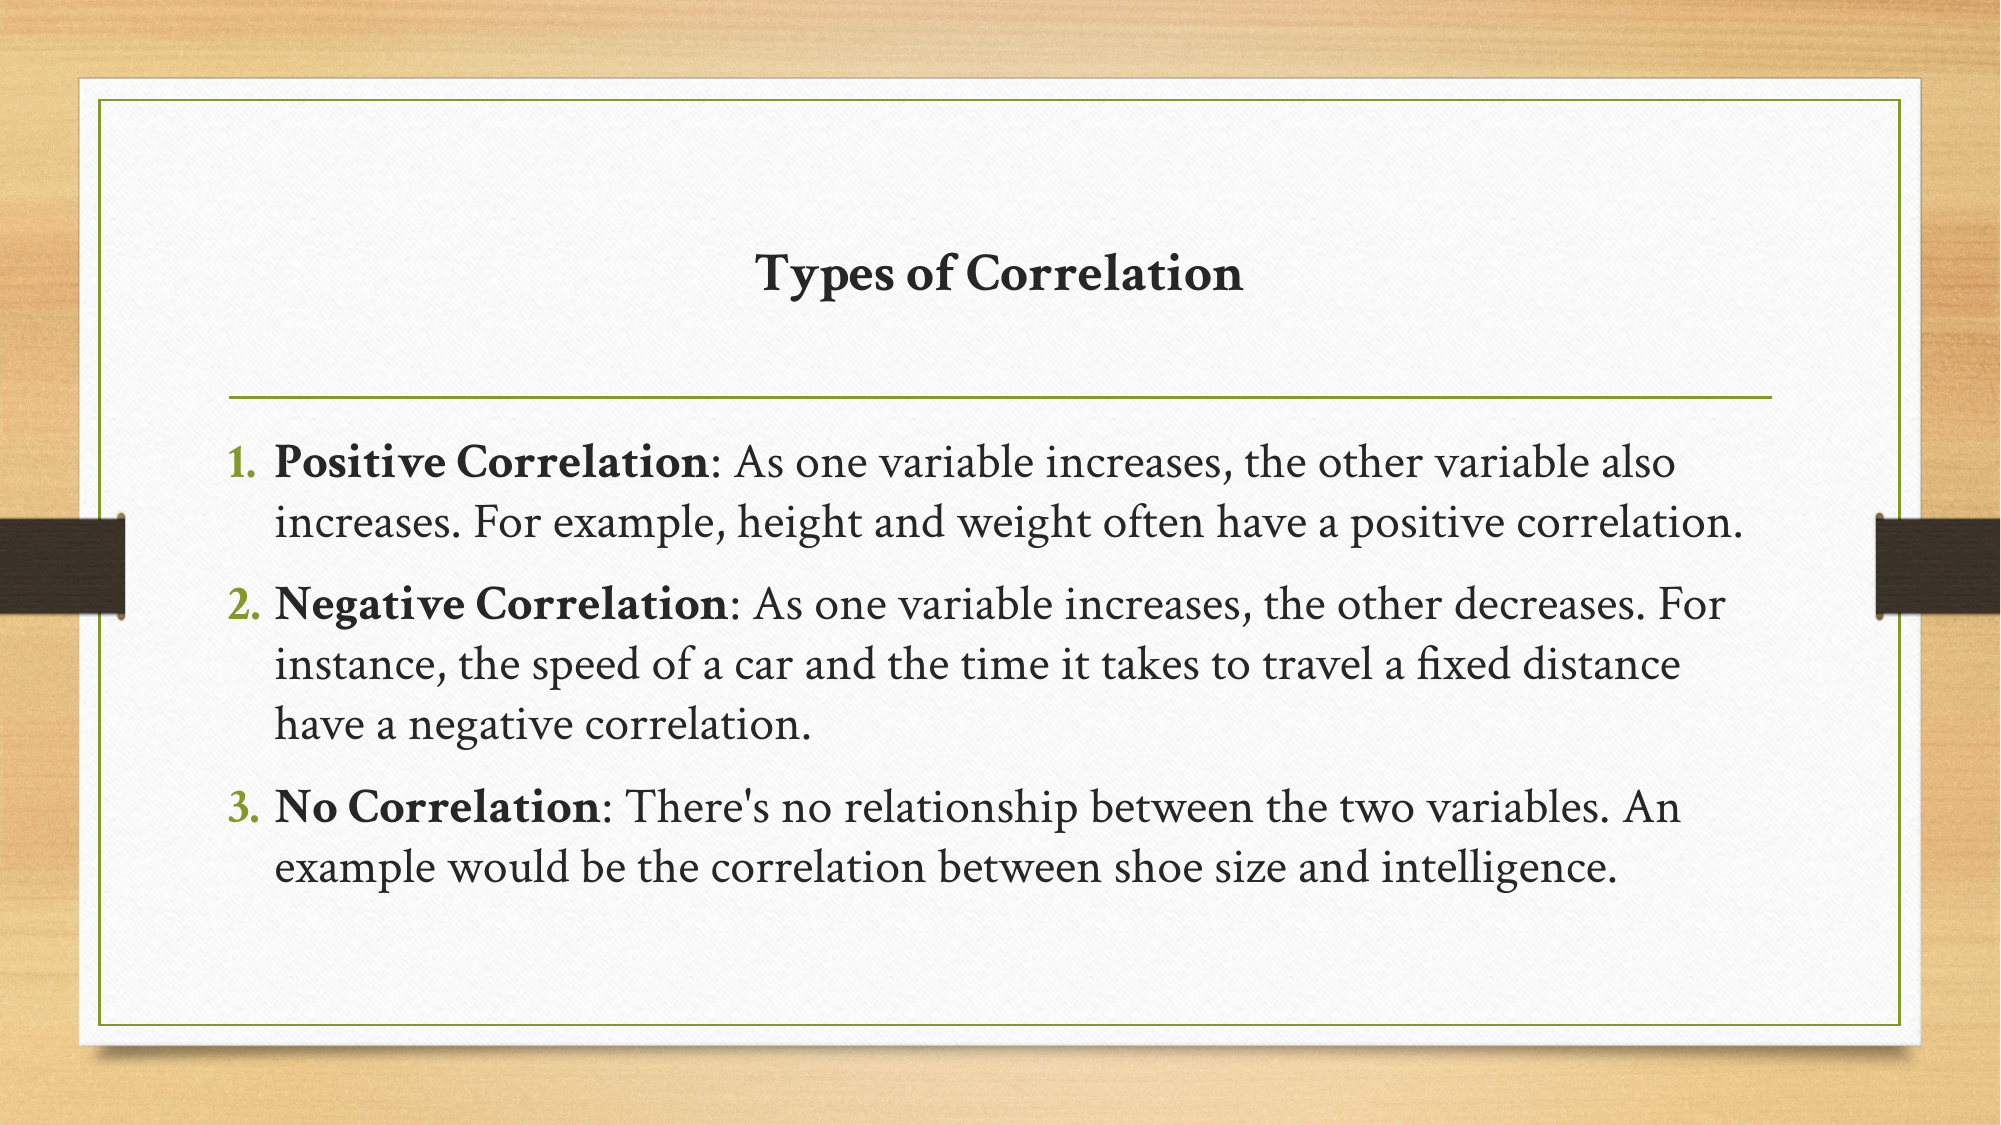

# Types of Correlation
Positive Correlation: As one variable increases, the other variable also increases. For example, height and weight often have a positive correlation.
Negative Correlation: As one variable increases, the other decreases. For instance, the speed of a car and the time it takes to travel a fixed distance have a negative correlation.
No Correlation: There's no relationship between the two variables. An example would be the correlation between shoe size and intelligence.